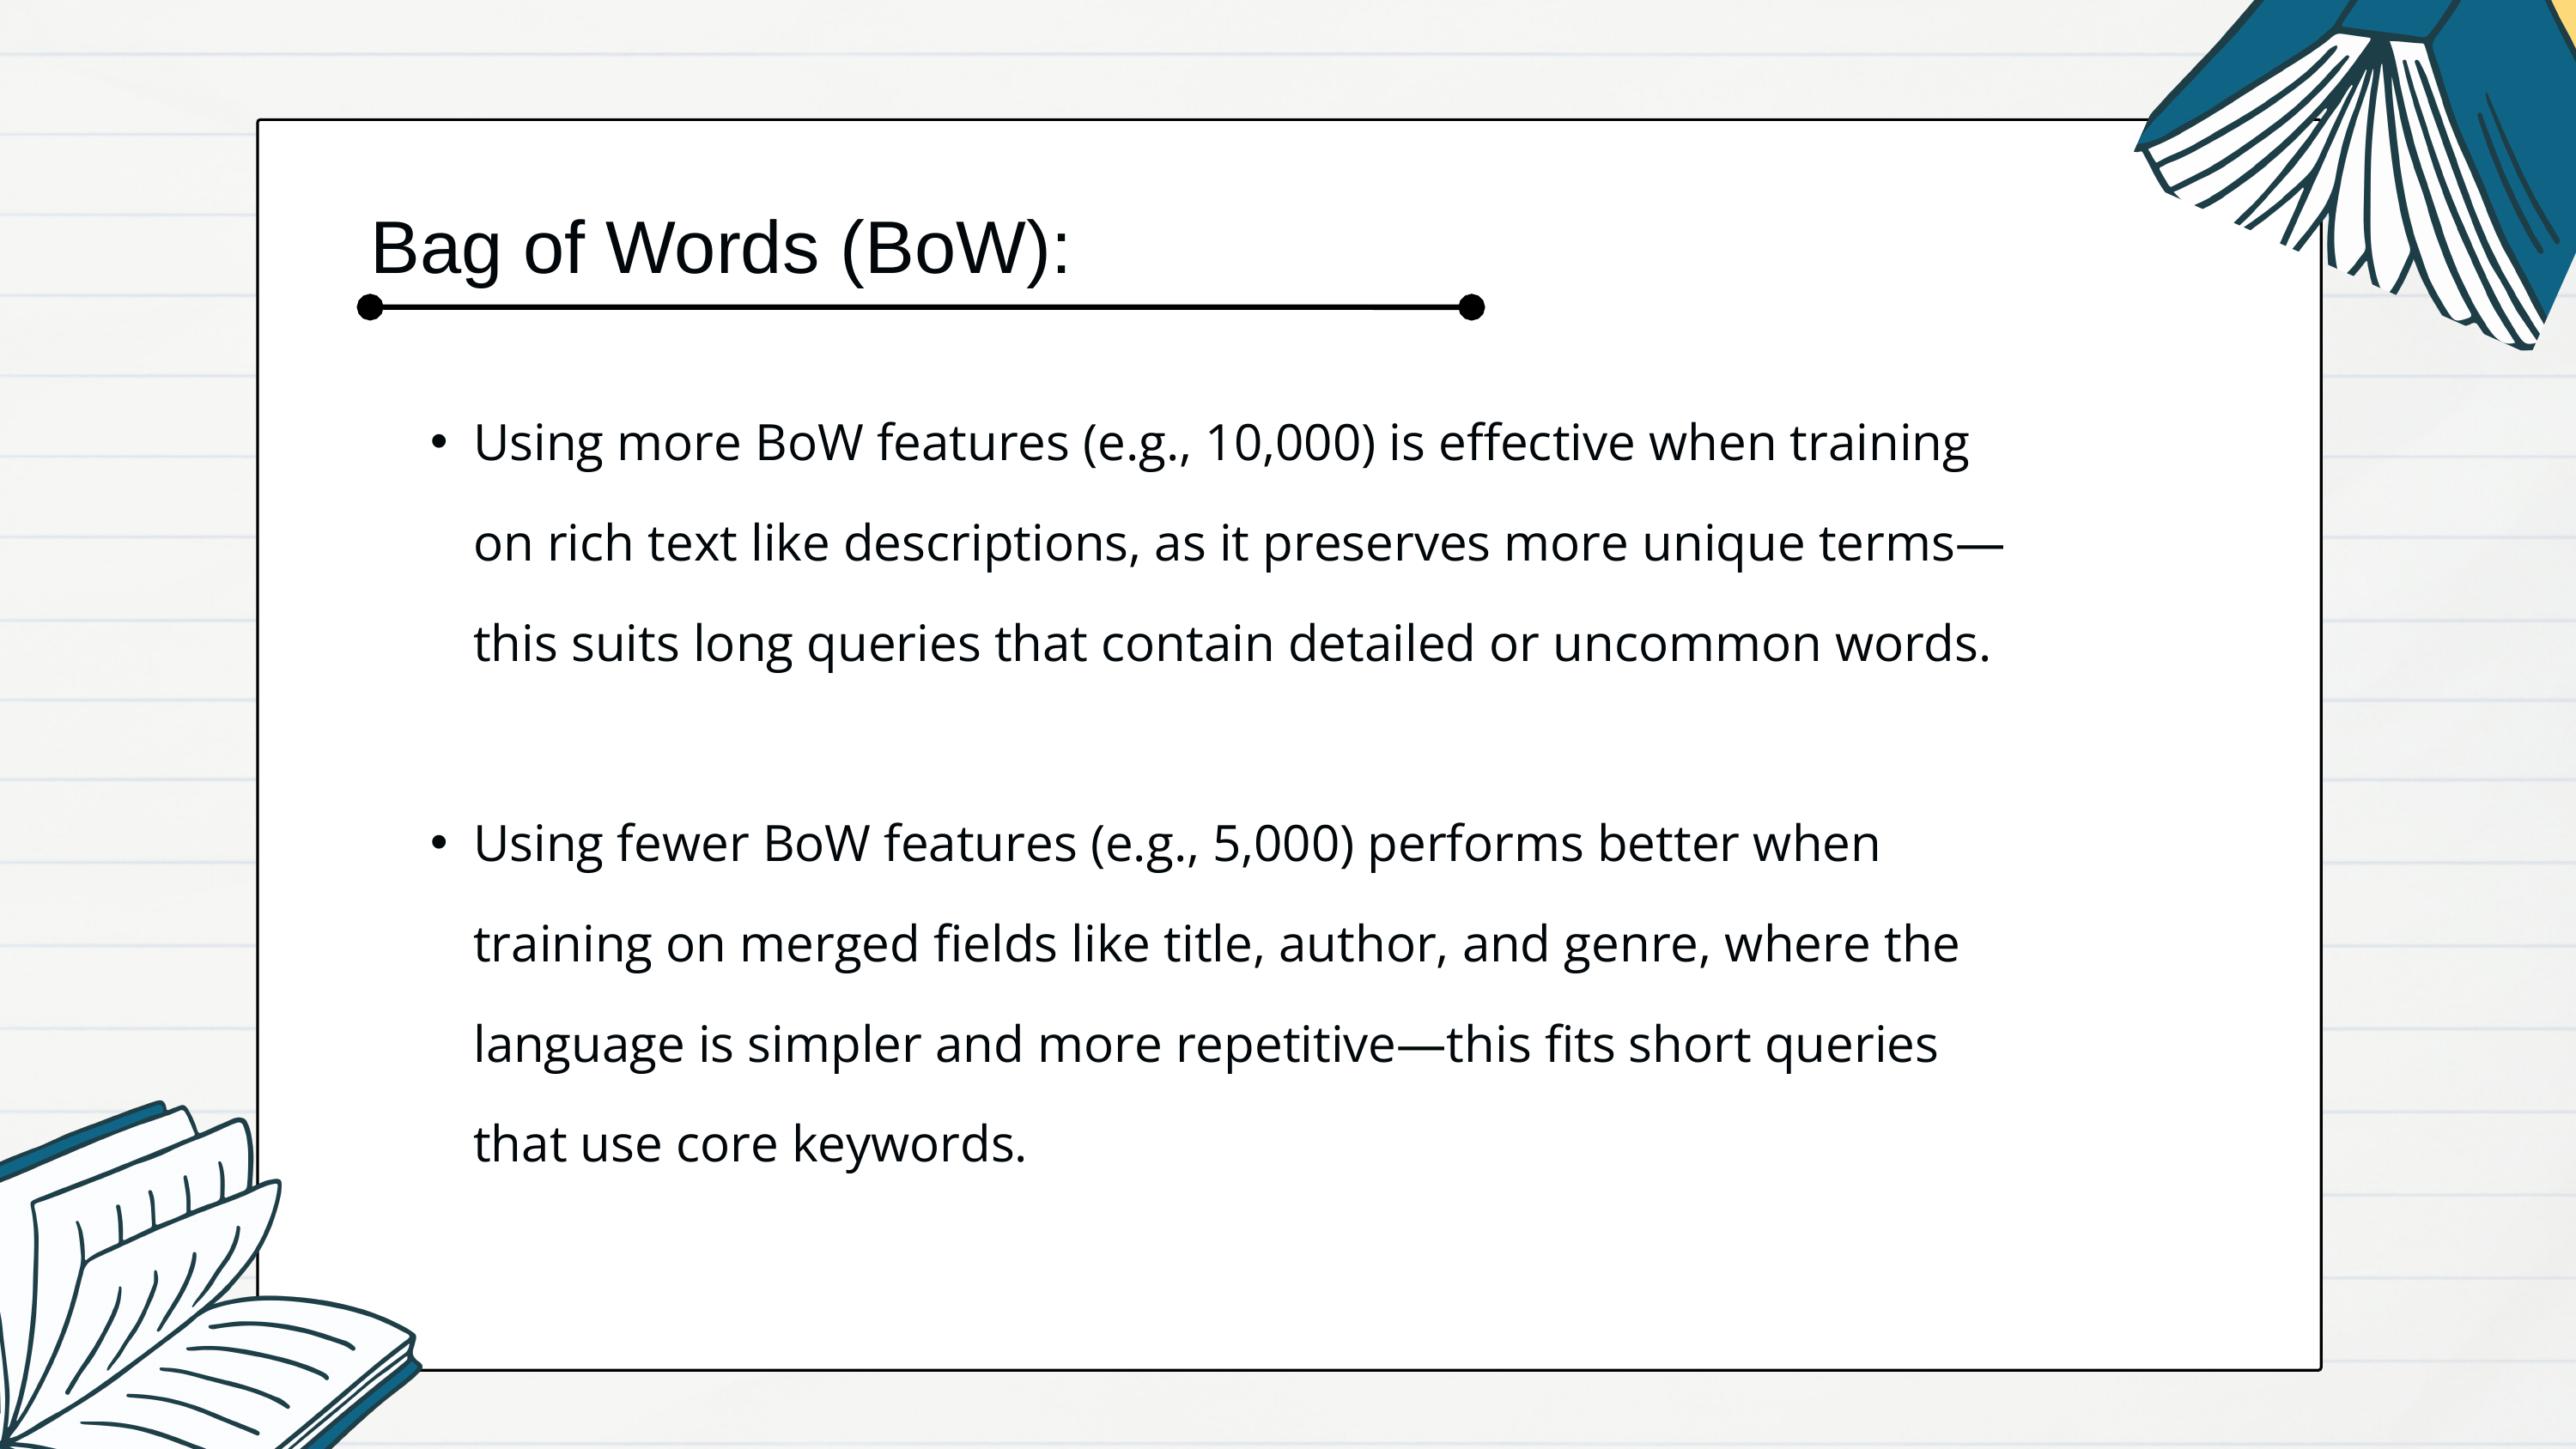

Bag of Words (BoW):

Using more BoW features (e.g., 10,000) is effective when training on rich text like descriptions, as it preserves more unique terms—this suits long queries that contain detailed or uncommon words.

Using fewer BoW features (e.g., 5,000) performs better when training on merged fields like title, author, and genre, where the language is simpler and more repetitive—this fits short queries that use core keywords.